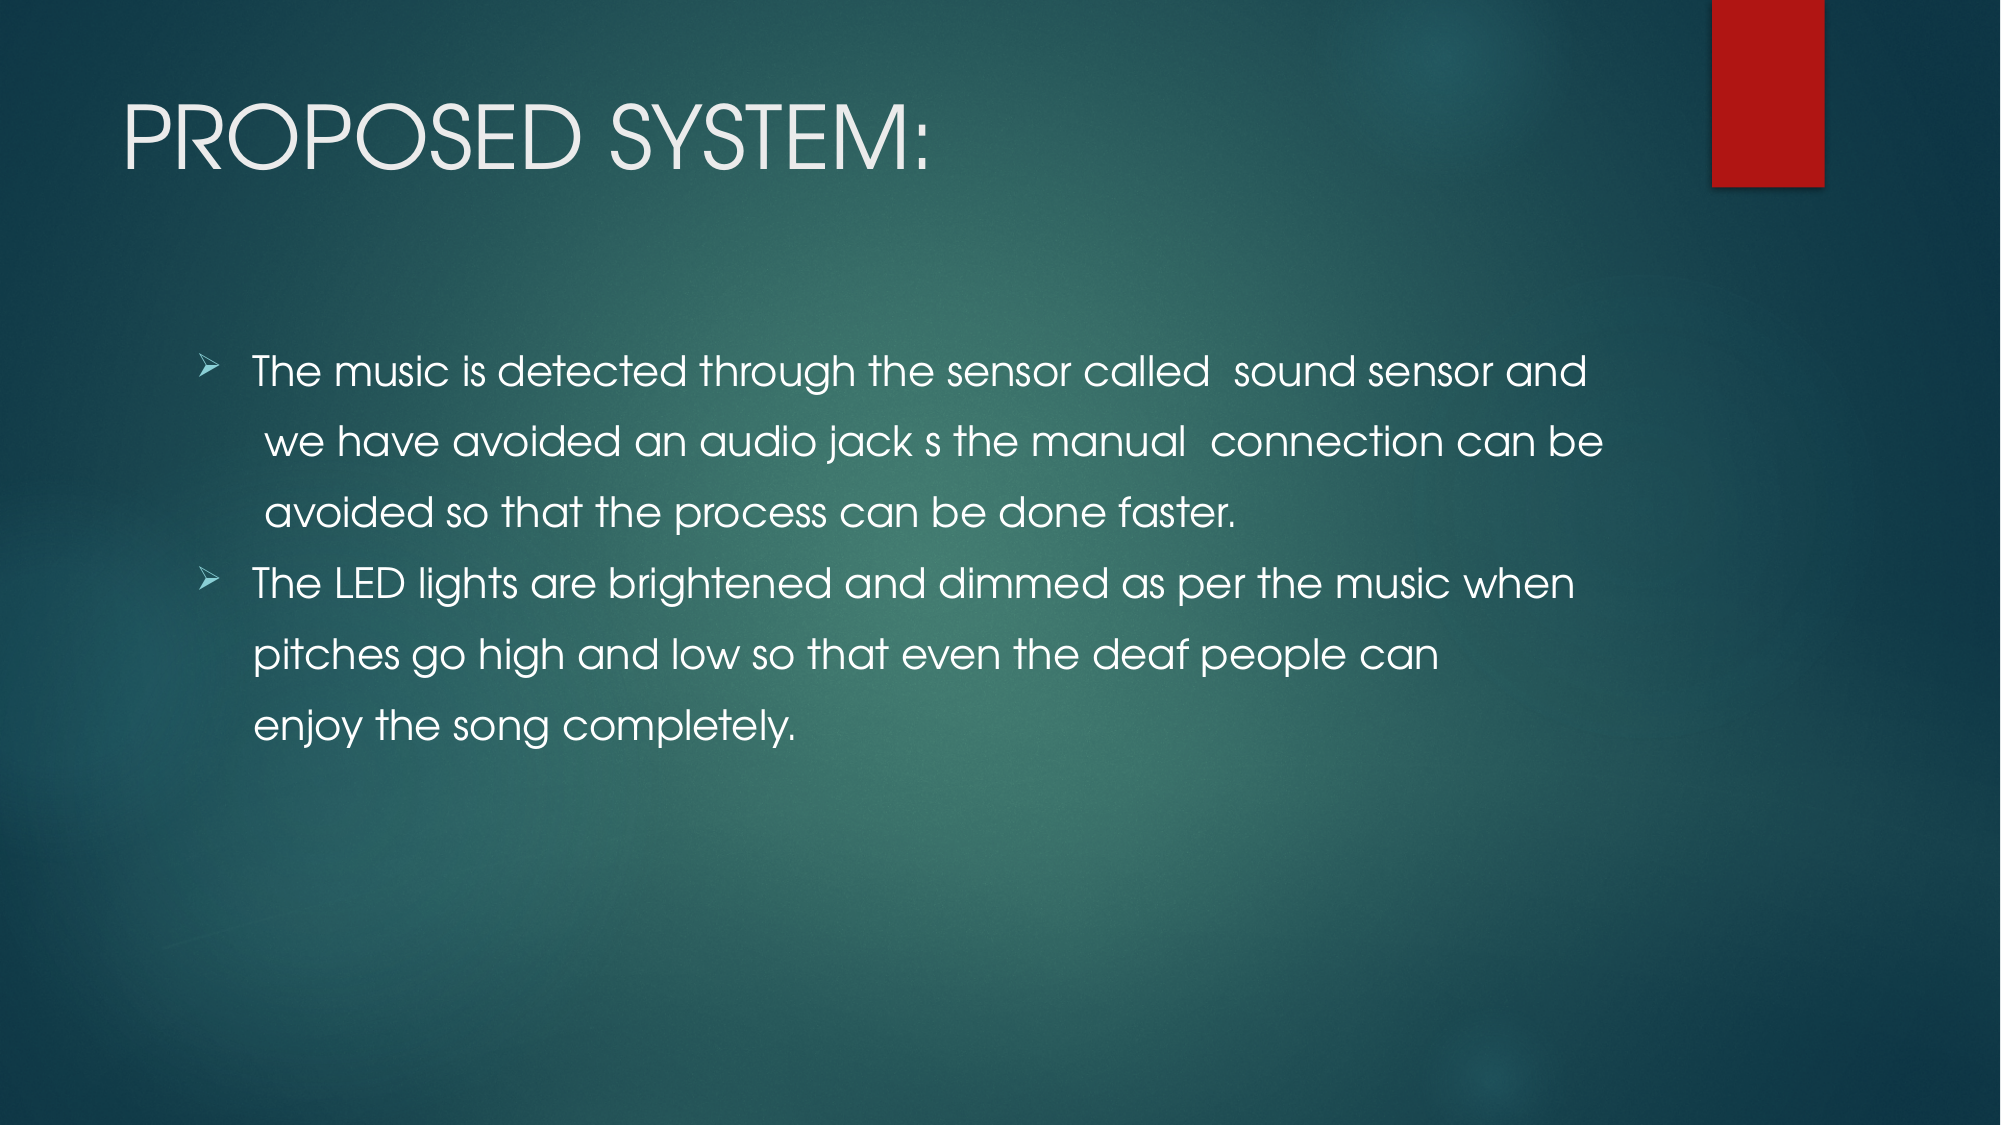

# PROPOSED SYSTEM:
The music is detected through the sensor called  sound sensor and
      we have avoided an audio jack s the manual  connection can be
      avoided so that the process can be done faster.
The LED lights are brightened and dimmed as per the music when
     pitches go high and low so that even the deaf people can
     enjoy the song completely.